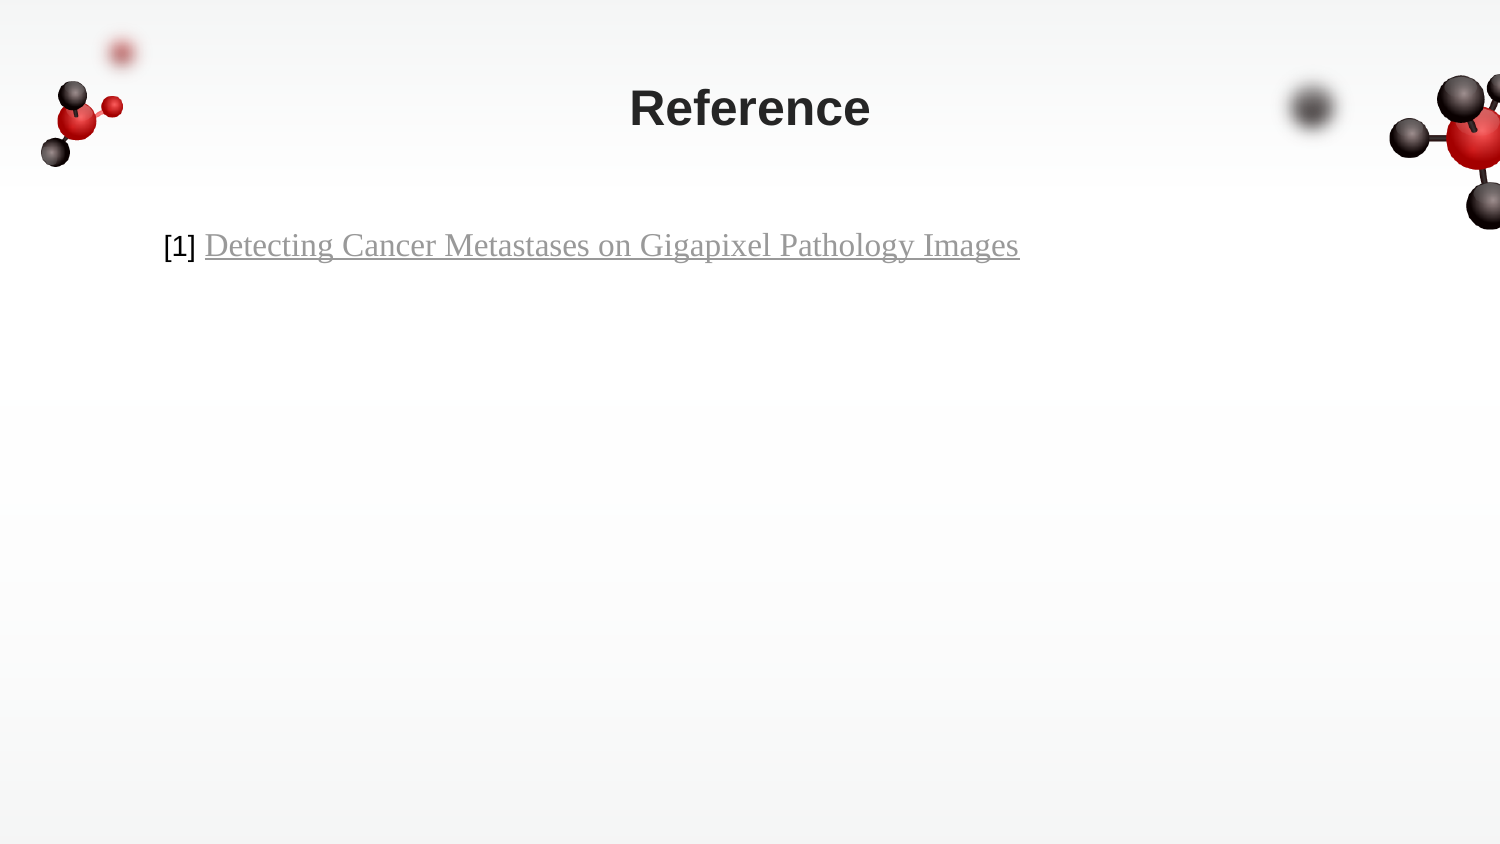

# Reference
[1] Detecting Cancer Metastases on Gigapixel Pathology Images